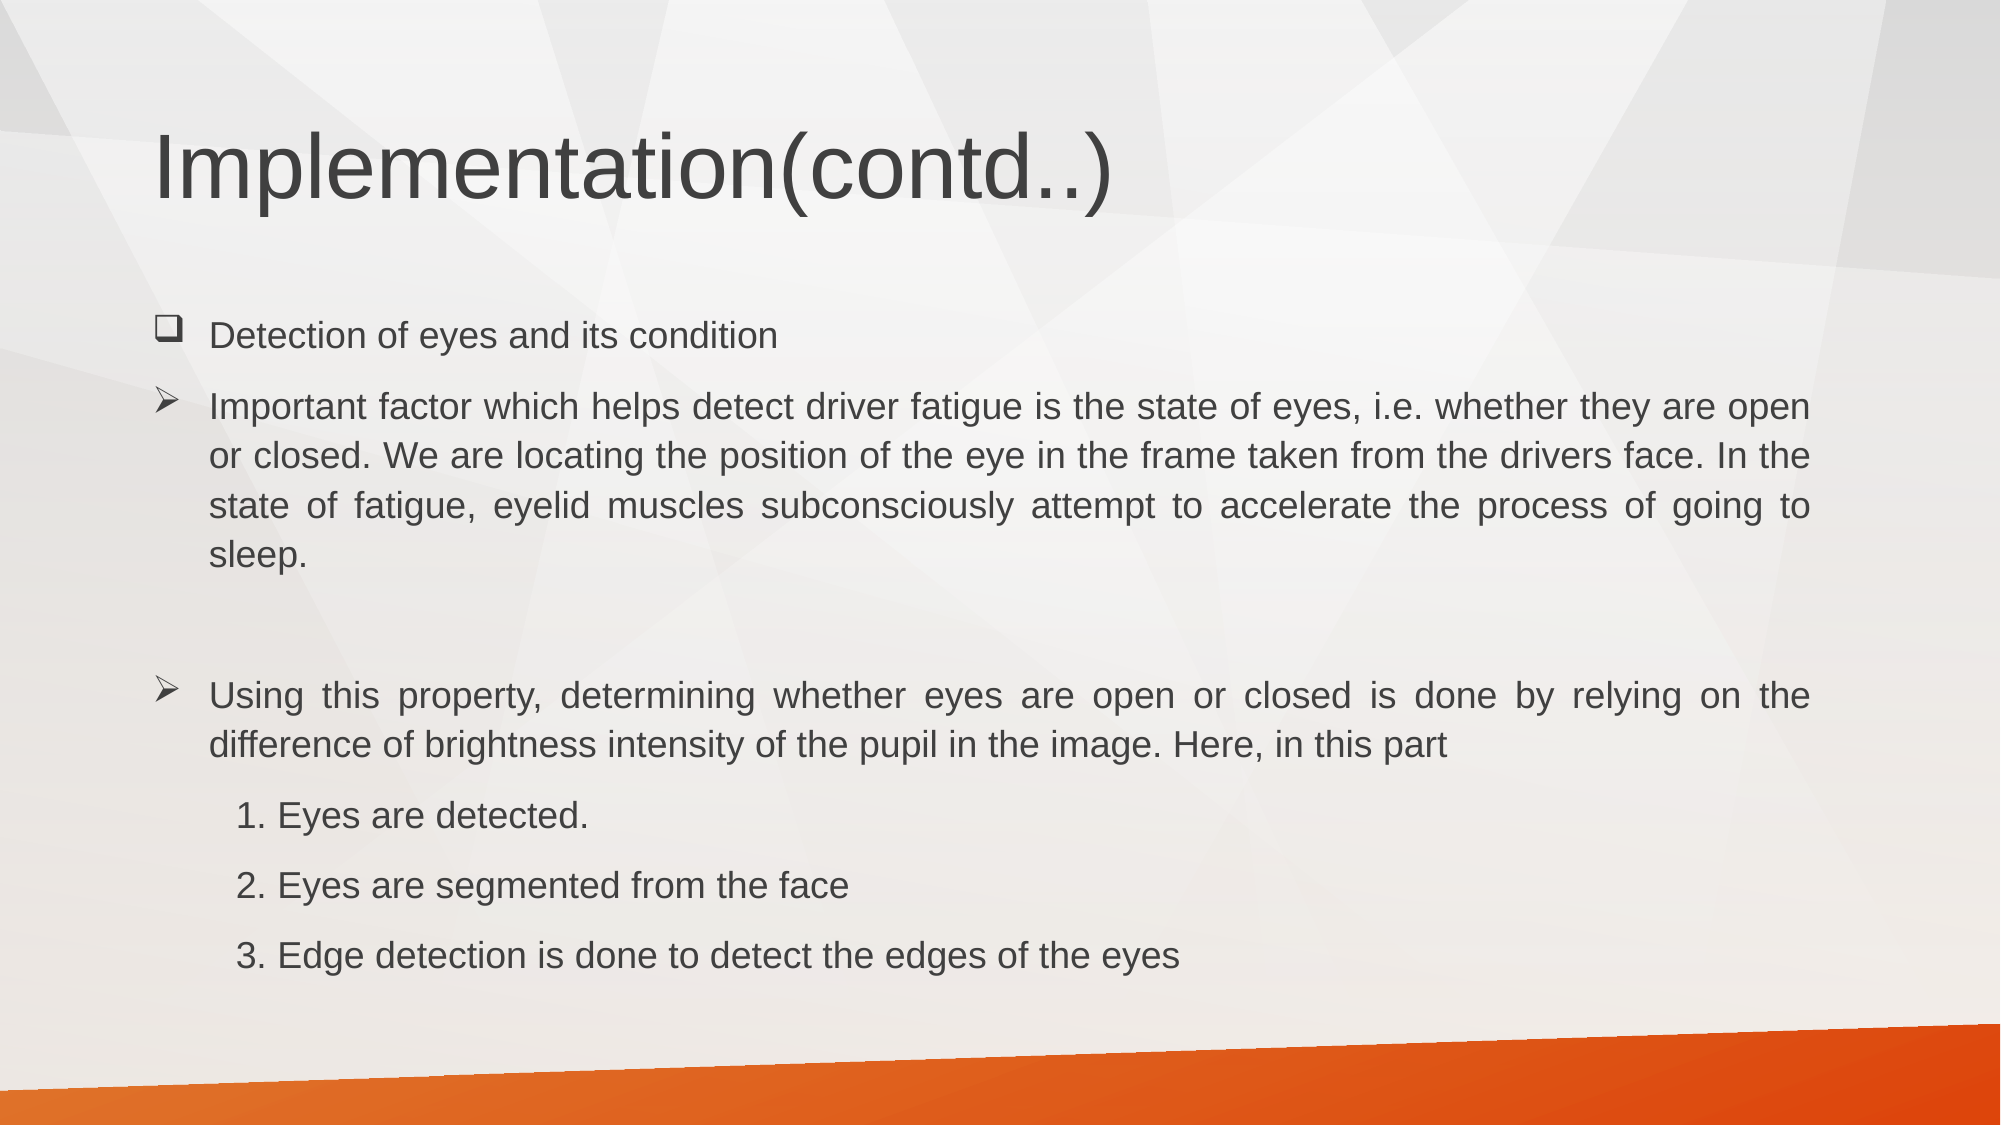

# Implementation(contd..)
Detection of eyes and its condition
Important factor which helps detect driver fatigue is the state of eyes, i.e. whether they are open or closed. We are locating the position of the eye in the frame taken from the drivers face. In the state of fatigue, eyelid muscles subconsciously attempt to accelerate the process of going to sleep.

Using this property, determining whether eyes are open or closed is done by relying on the difference of brightness intensity of the pupil in the image. Here, in this part
1. Eyes are detected.
2. Eyes are segmented from the face
3. Edge detection is done to detect the edges of the eyes